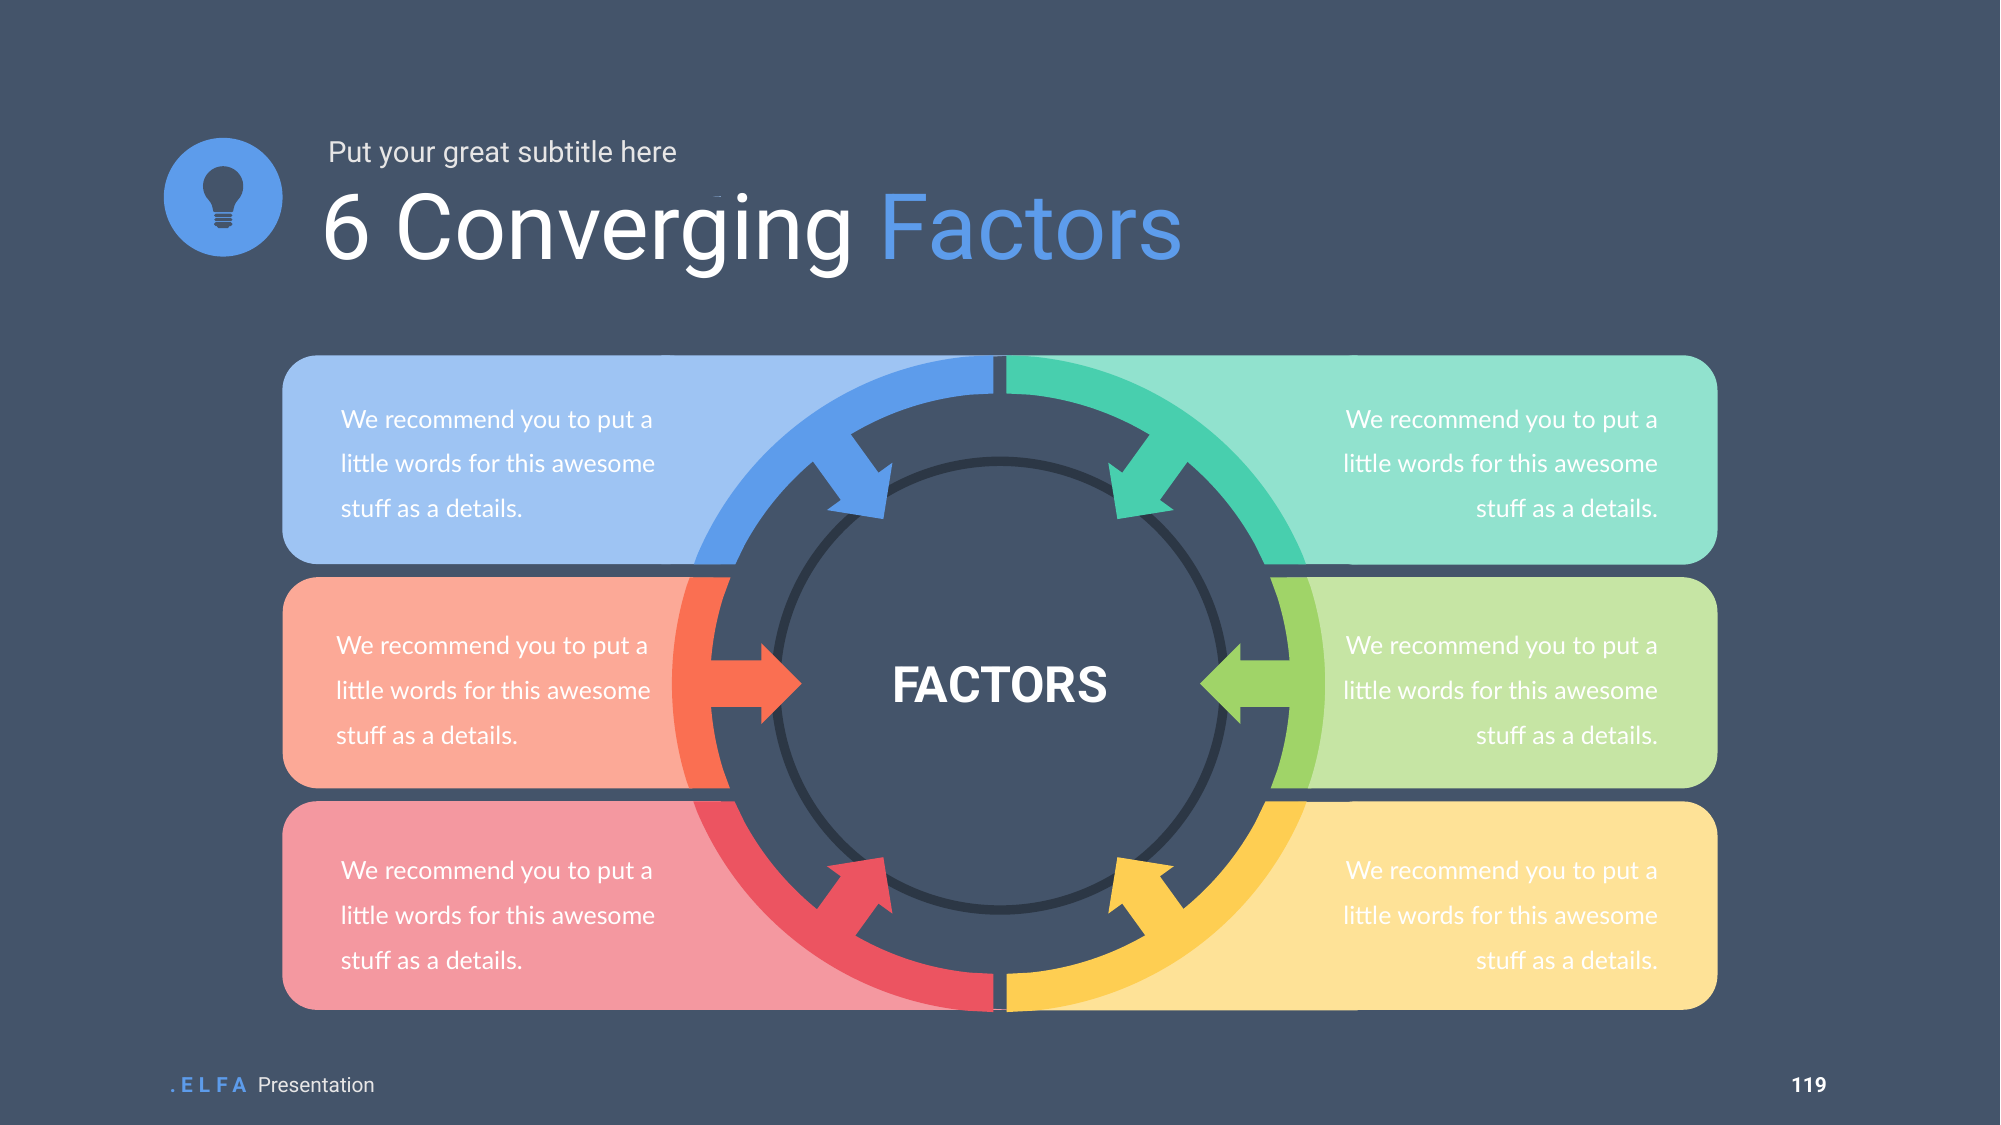

Put your great subtitle here

6 Converging Factors

We recommend you to put a little words for this awesome stuff as a details.

We recommend you to put a little words for this awesome stuff as a details.

We recommend you to put a little words for this awesome stuff as a details.

We recommend you to put a little words for this awesome stuff as a details.

FACTORS

We recommend you to put a little words for this awesome stuff as a details.

We recommend you to put a little words for this awesome stuff as a details.